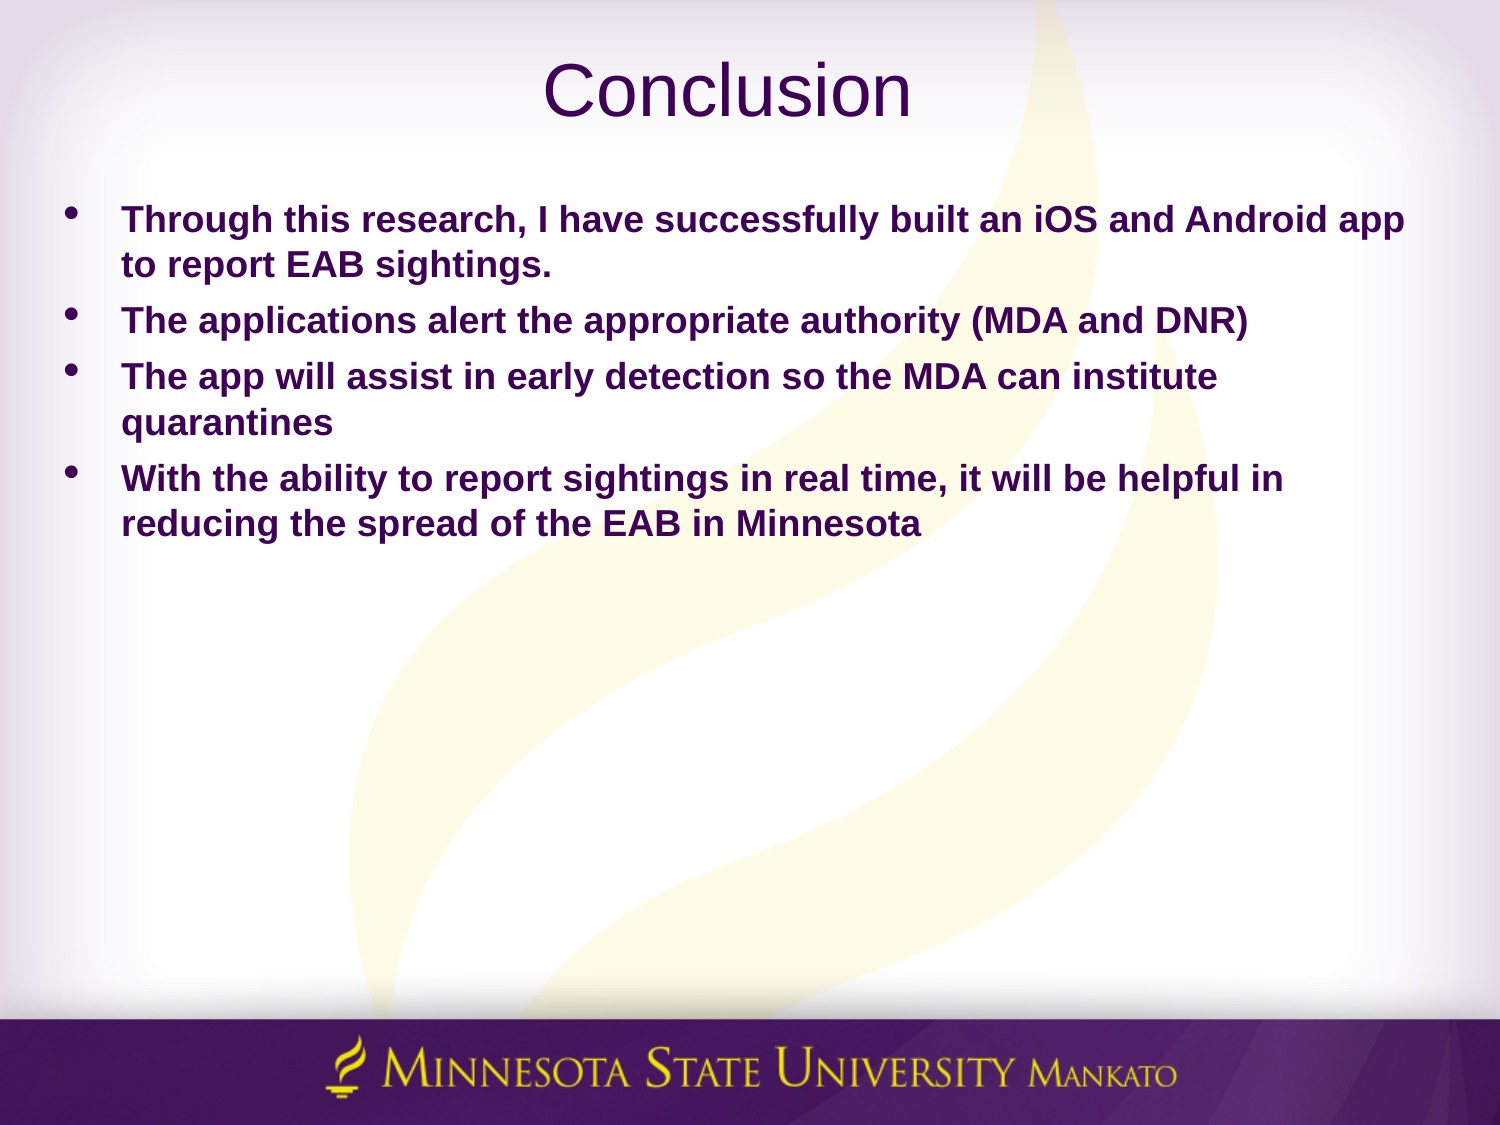

Conclusion
Through this research, I have successfully built an iOS and Android app to report EAB sightings.
The applications alert the appropriate authority (MDA and DNR)
The app will assist in early detection so the MDA can institute quarantines
With the ability to report sightings in real time, it will be helpful in reducing the spread of the EAB in Minnesota